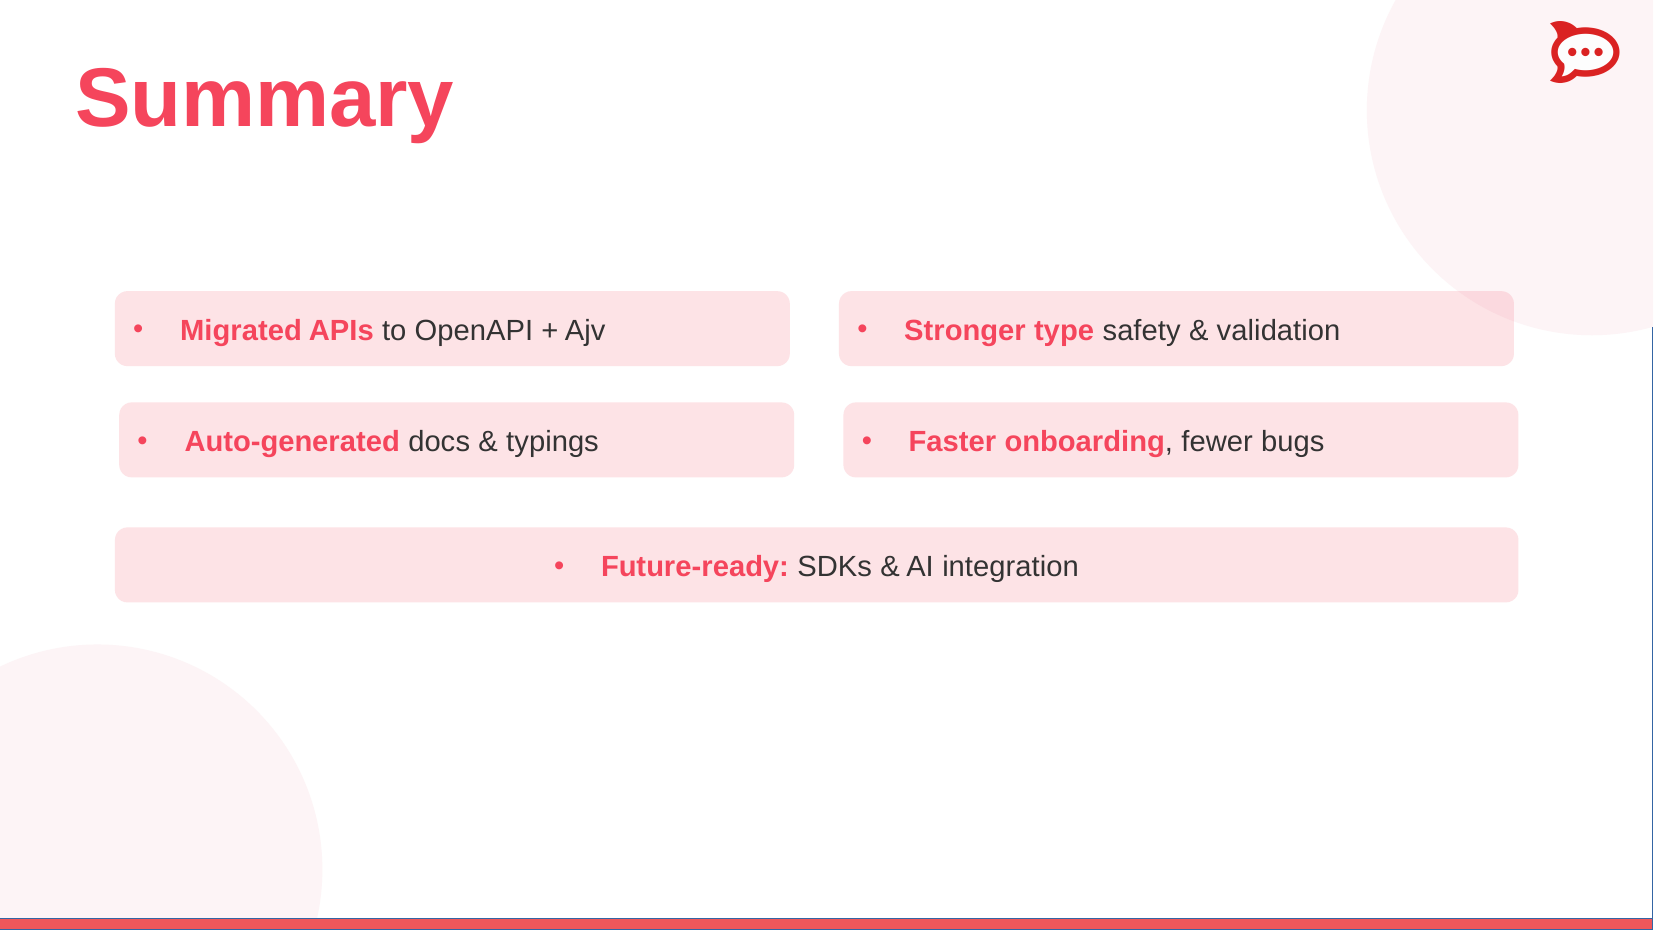

# Summary
Migrated APIs to OpenAPI + Ajv
Stronger type safety & validation
Auto-generated docs & typings
Faster onboarding, fewer bugs
Future-ready: SDKs & AI integration